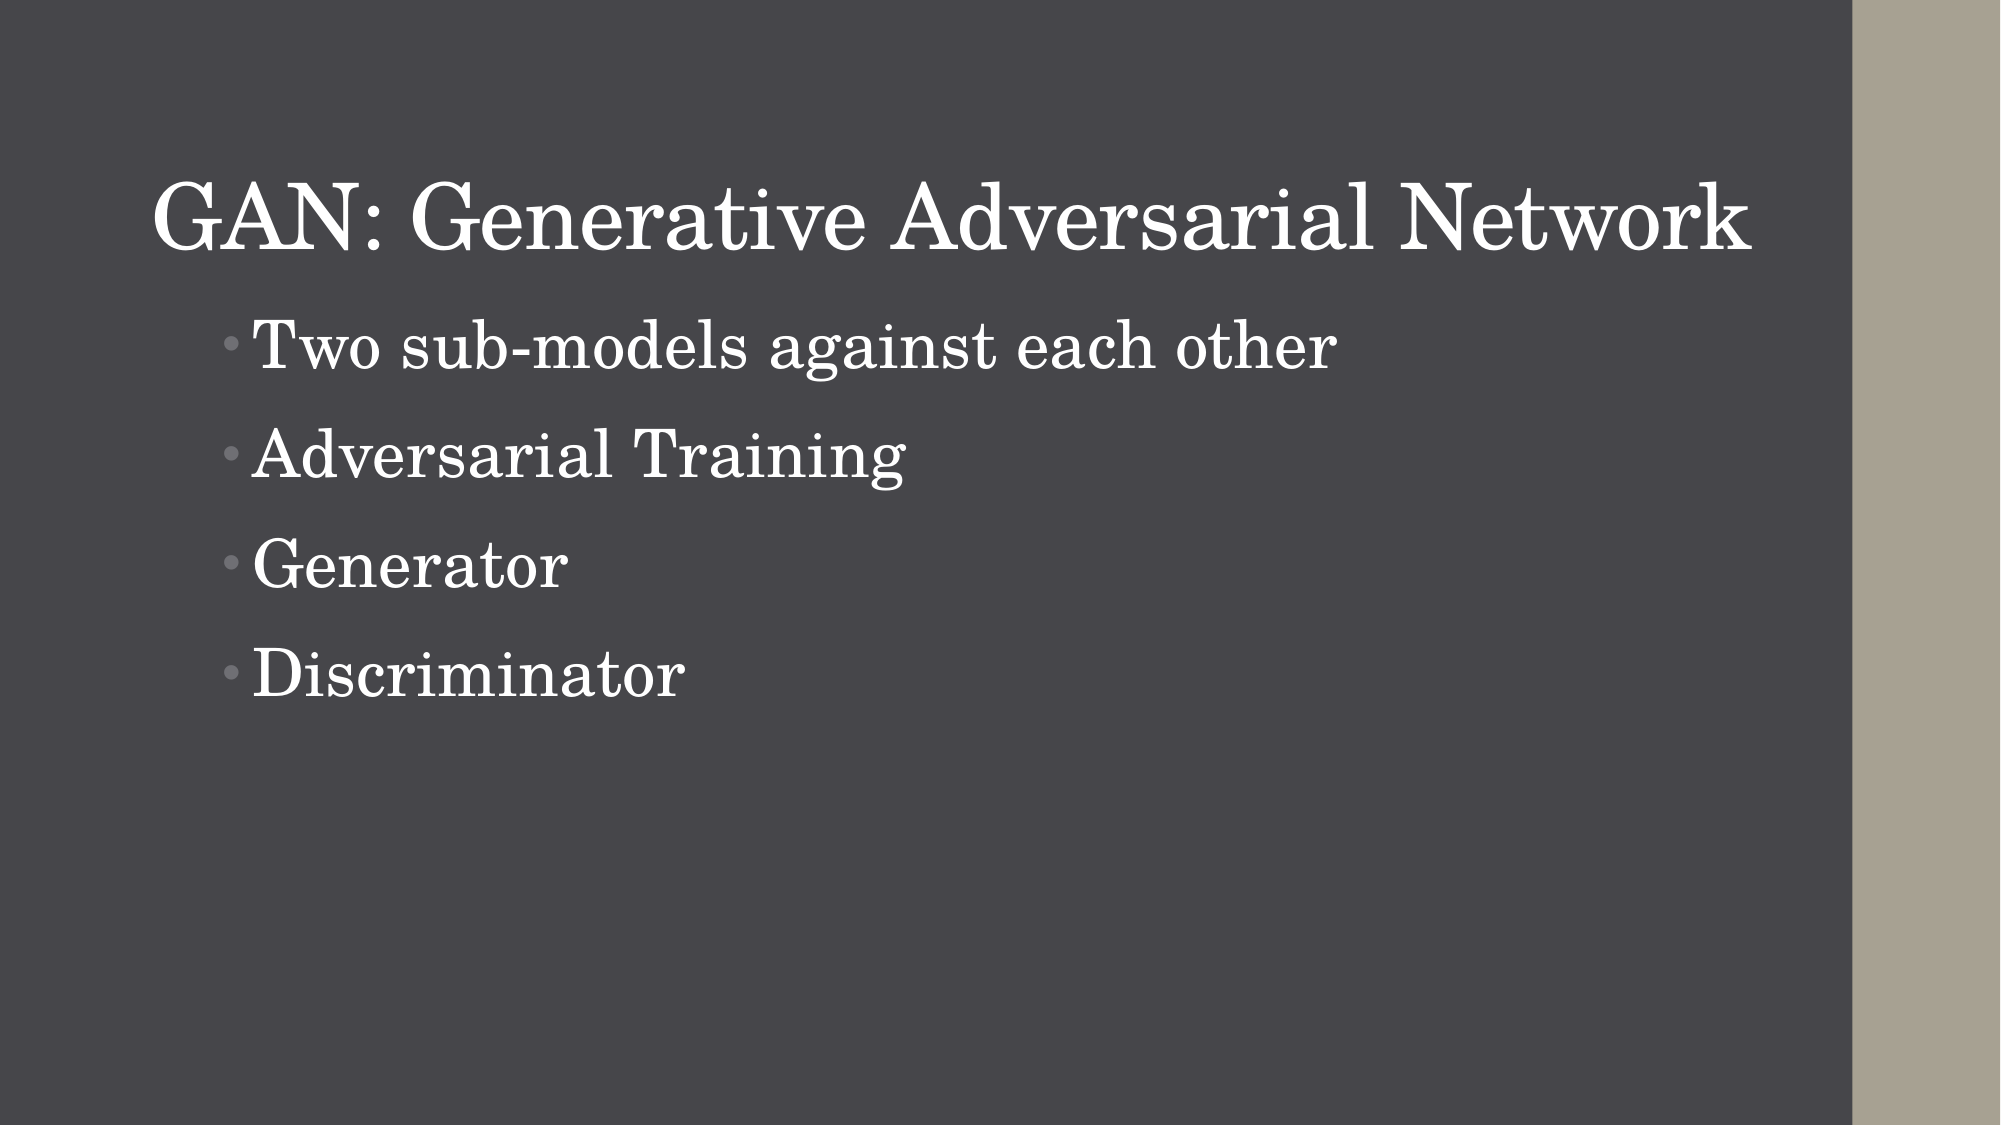

# GAN: Generative Adversarial Network
Two sub-models against each other
Adversarial Training
Generator
Discriminator